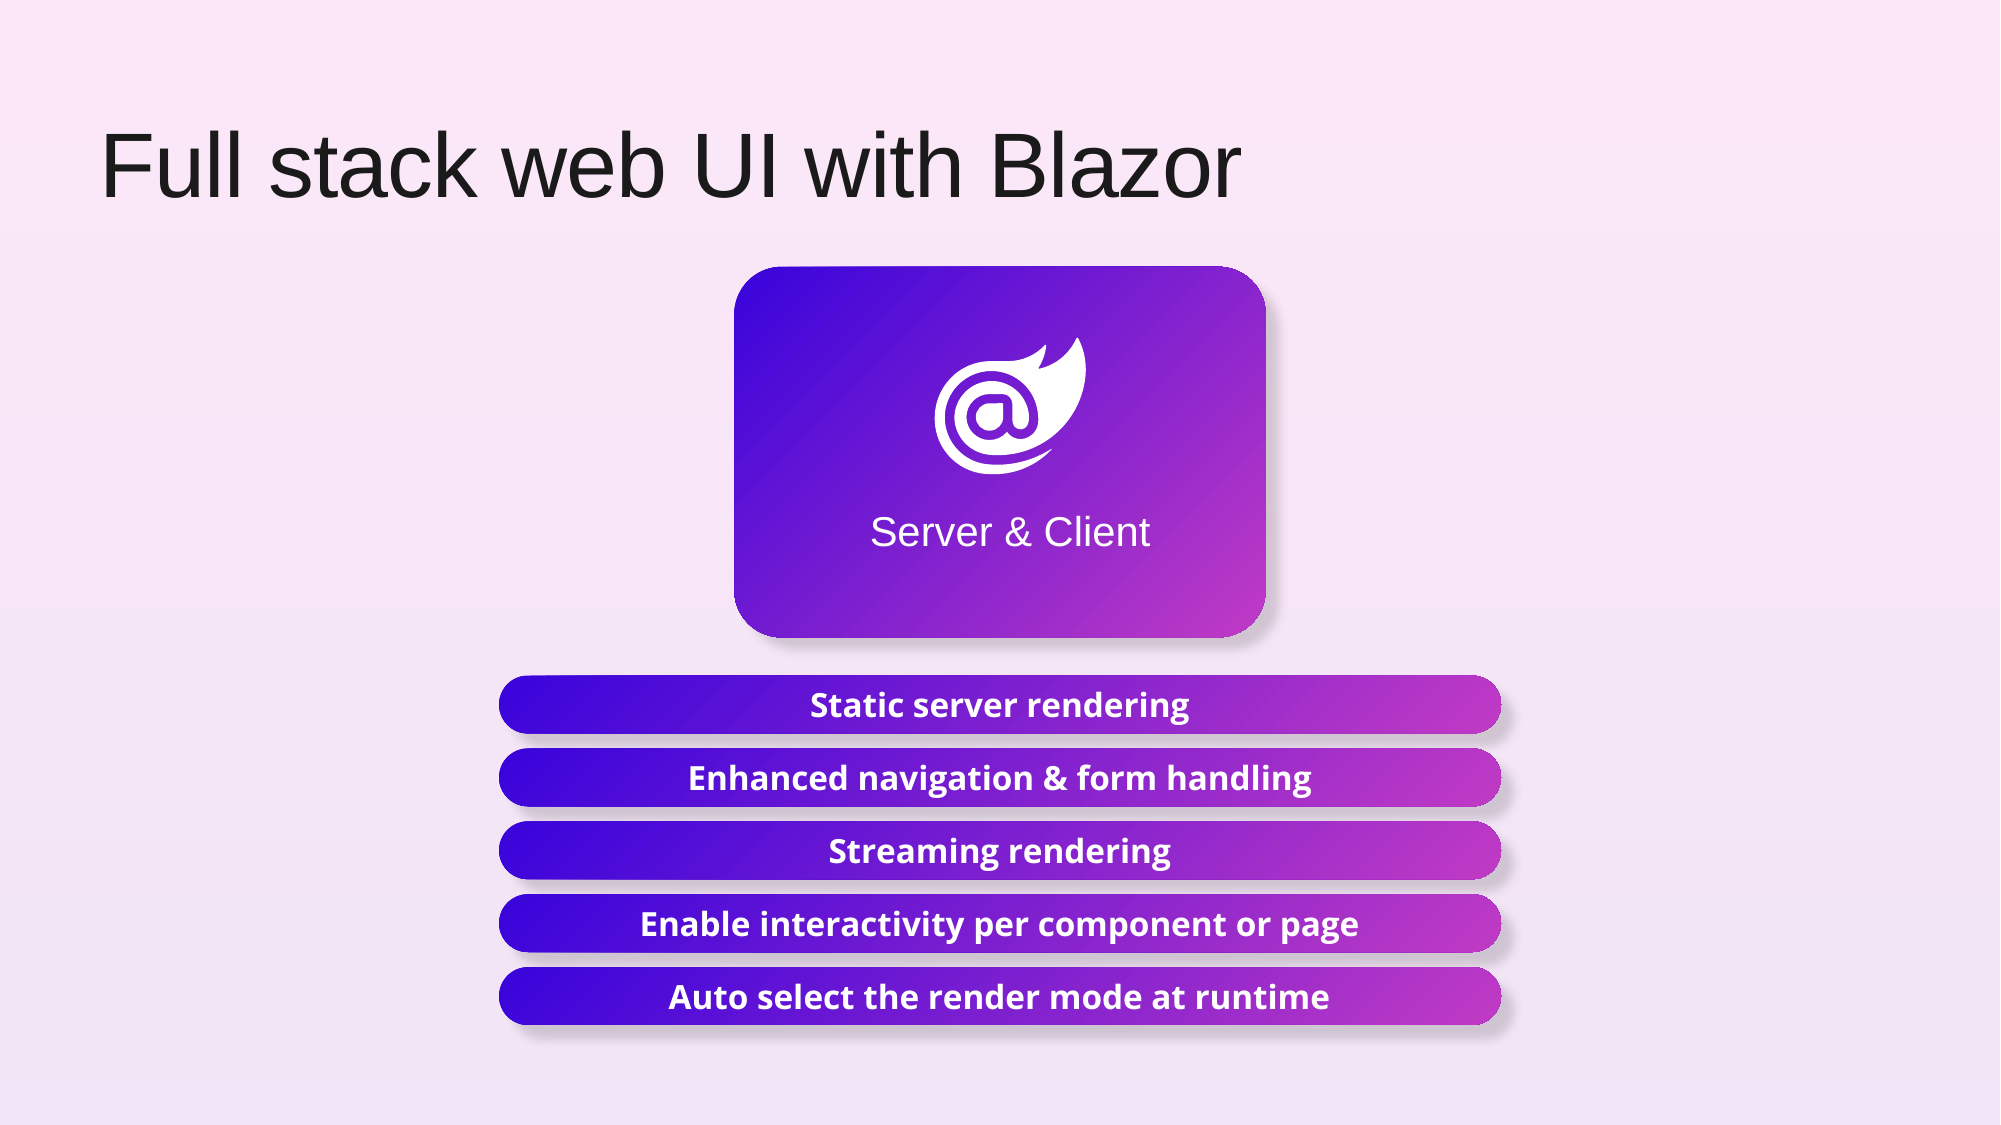

# Full stack web UI with Blazor

Server & Client

Static server rendering
Enhanced navigation & form handling
Streaming rendering
Enable interactivity per component or page
Auto select the render mode at runtime